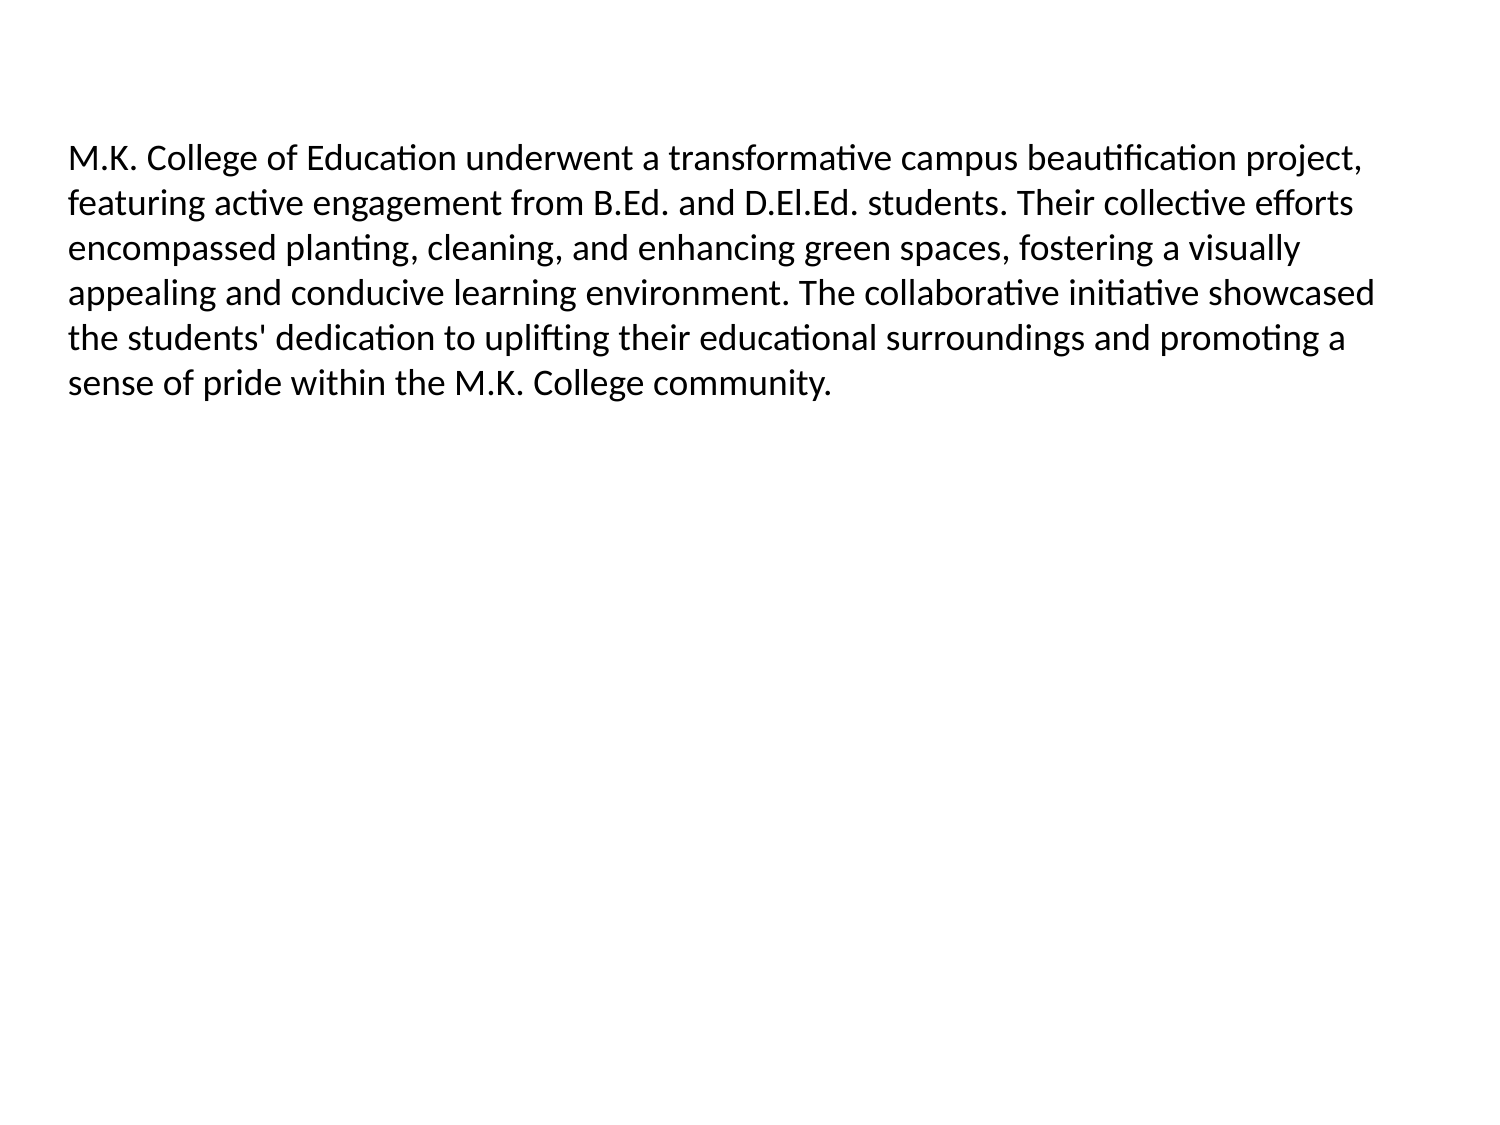

M.K. College of Education underwent a transformative campus beautification project, featuring active engagement from B.Ed. and D.El.Ed. students. Their collective efforts encompassed planting, cleaning, and enhancing green spaces, fostering a visually appealing and conducive learning environment. The collaborative initiative showcased the students' dedication to uplifting their educational surroundings and promoting a sense of pride within the M.K. College community.